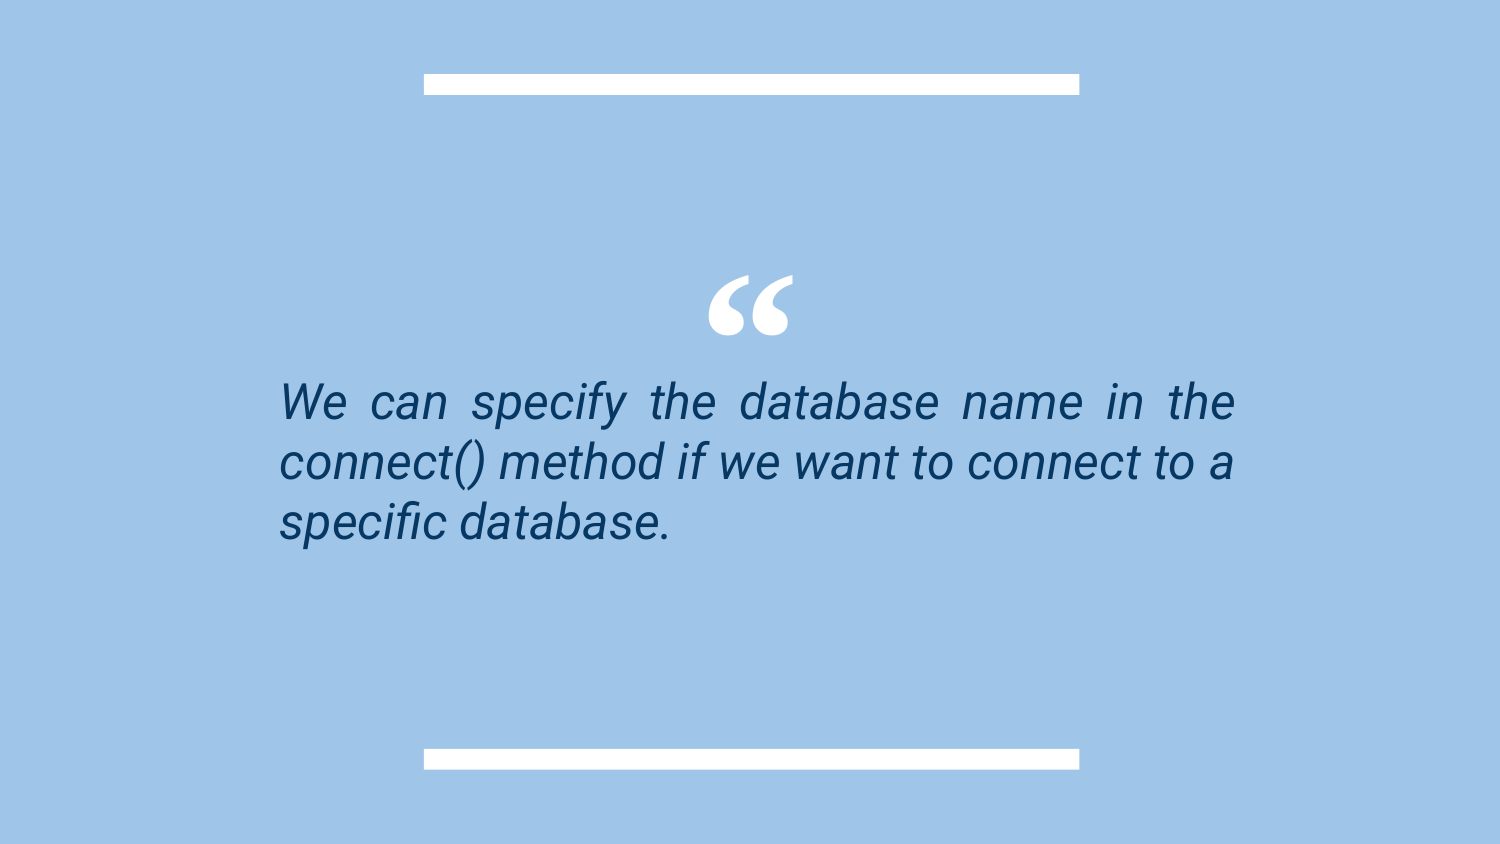

We can specify the database name in the connect() method if we want to connect to a specific database.